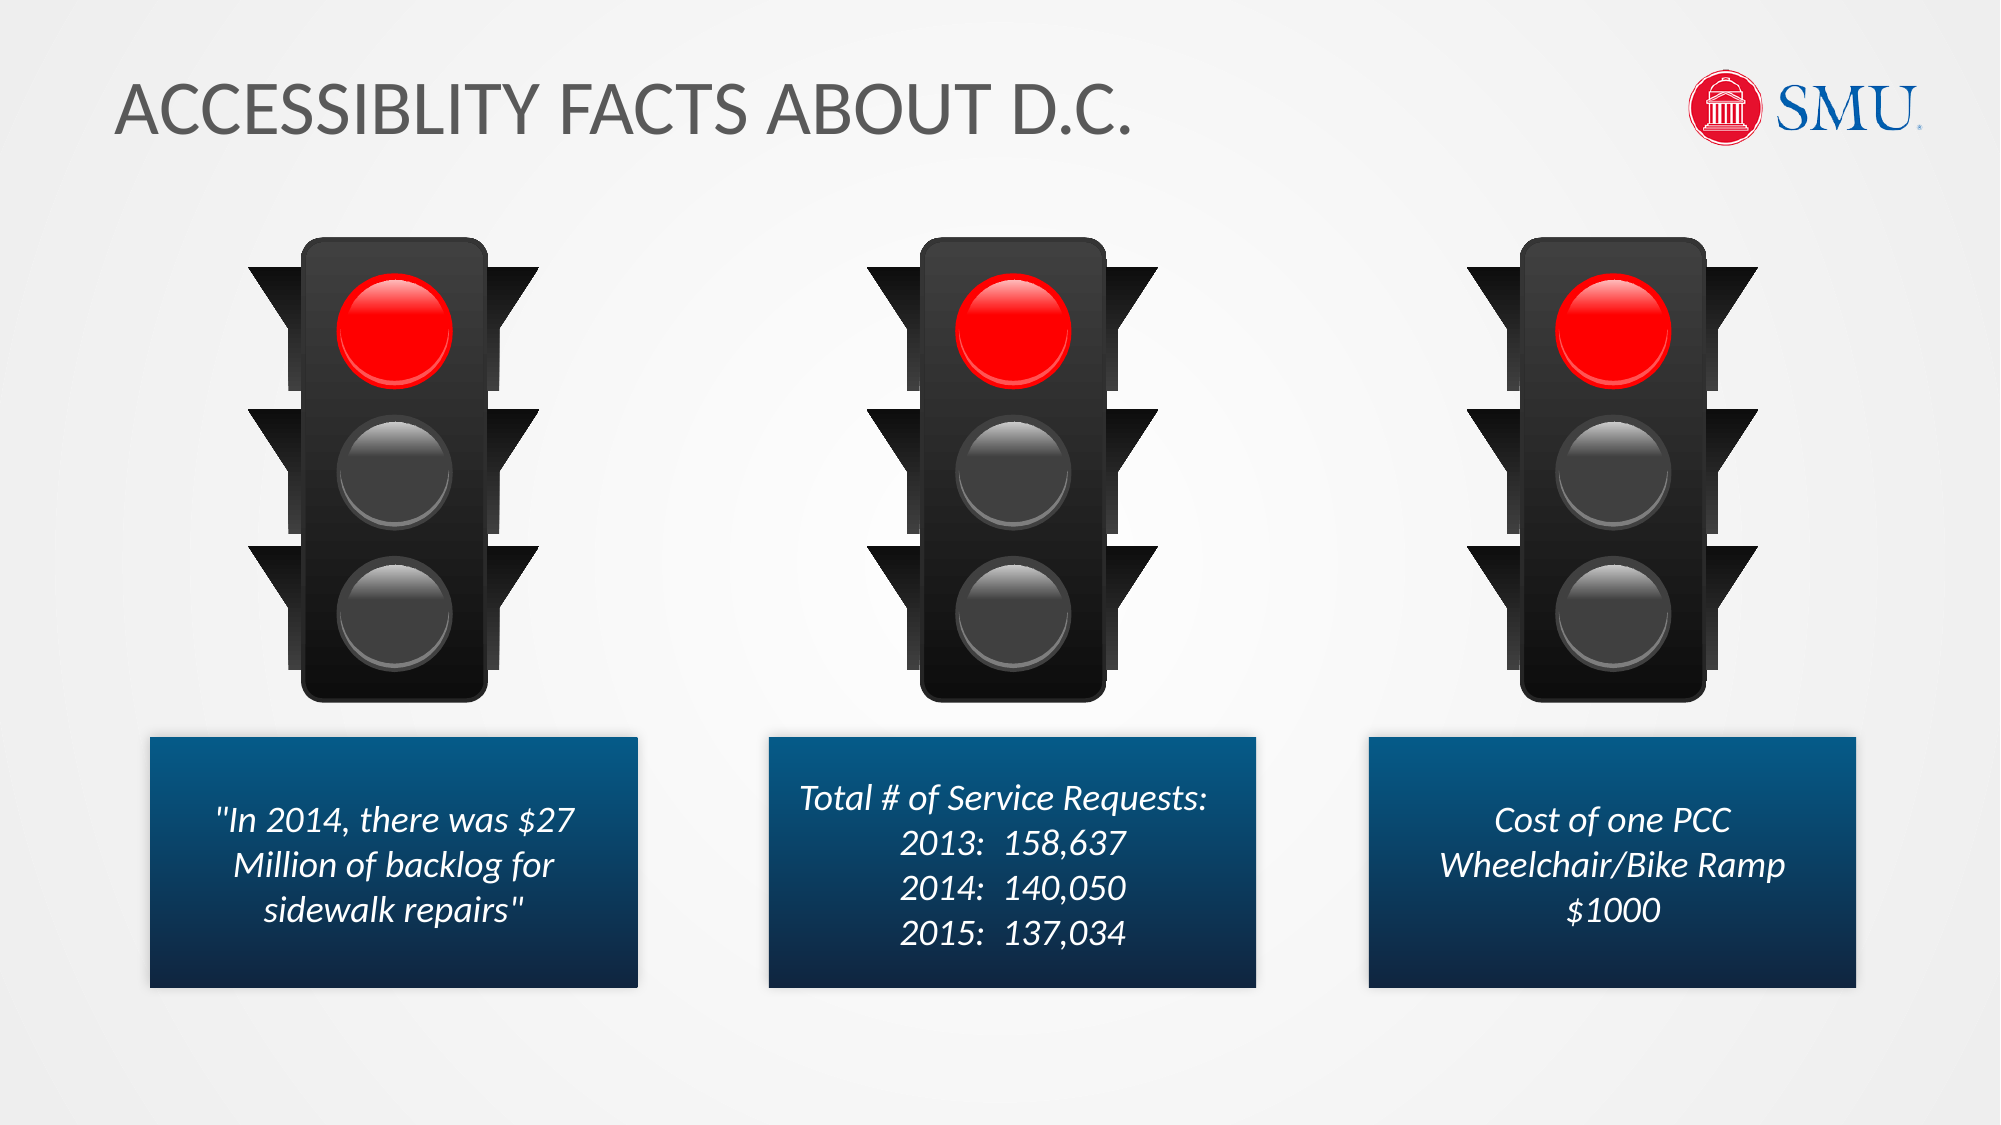

# ACCESSIBLITY FACTS ABOUT D.C.

Total # of Service Requests:
2013:  158,637
2014:  140,050
2015:  137,034
"In 2014, there was $27 Million of backlog for sidewalk repairs"
Cost of one PCC Wheelchair/Bike Ramp $1000